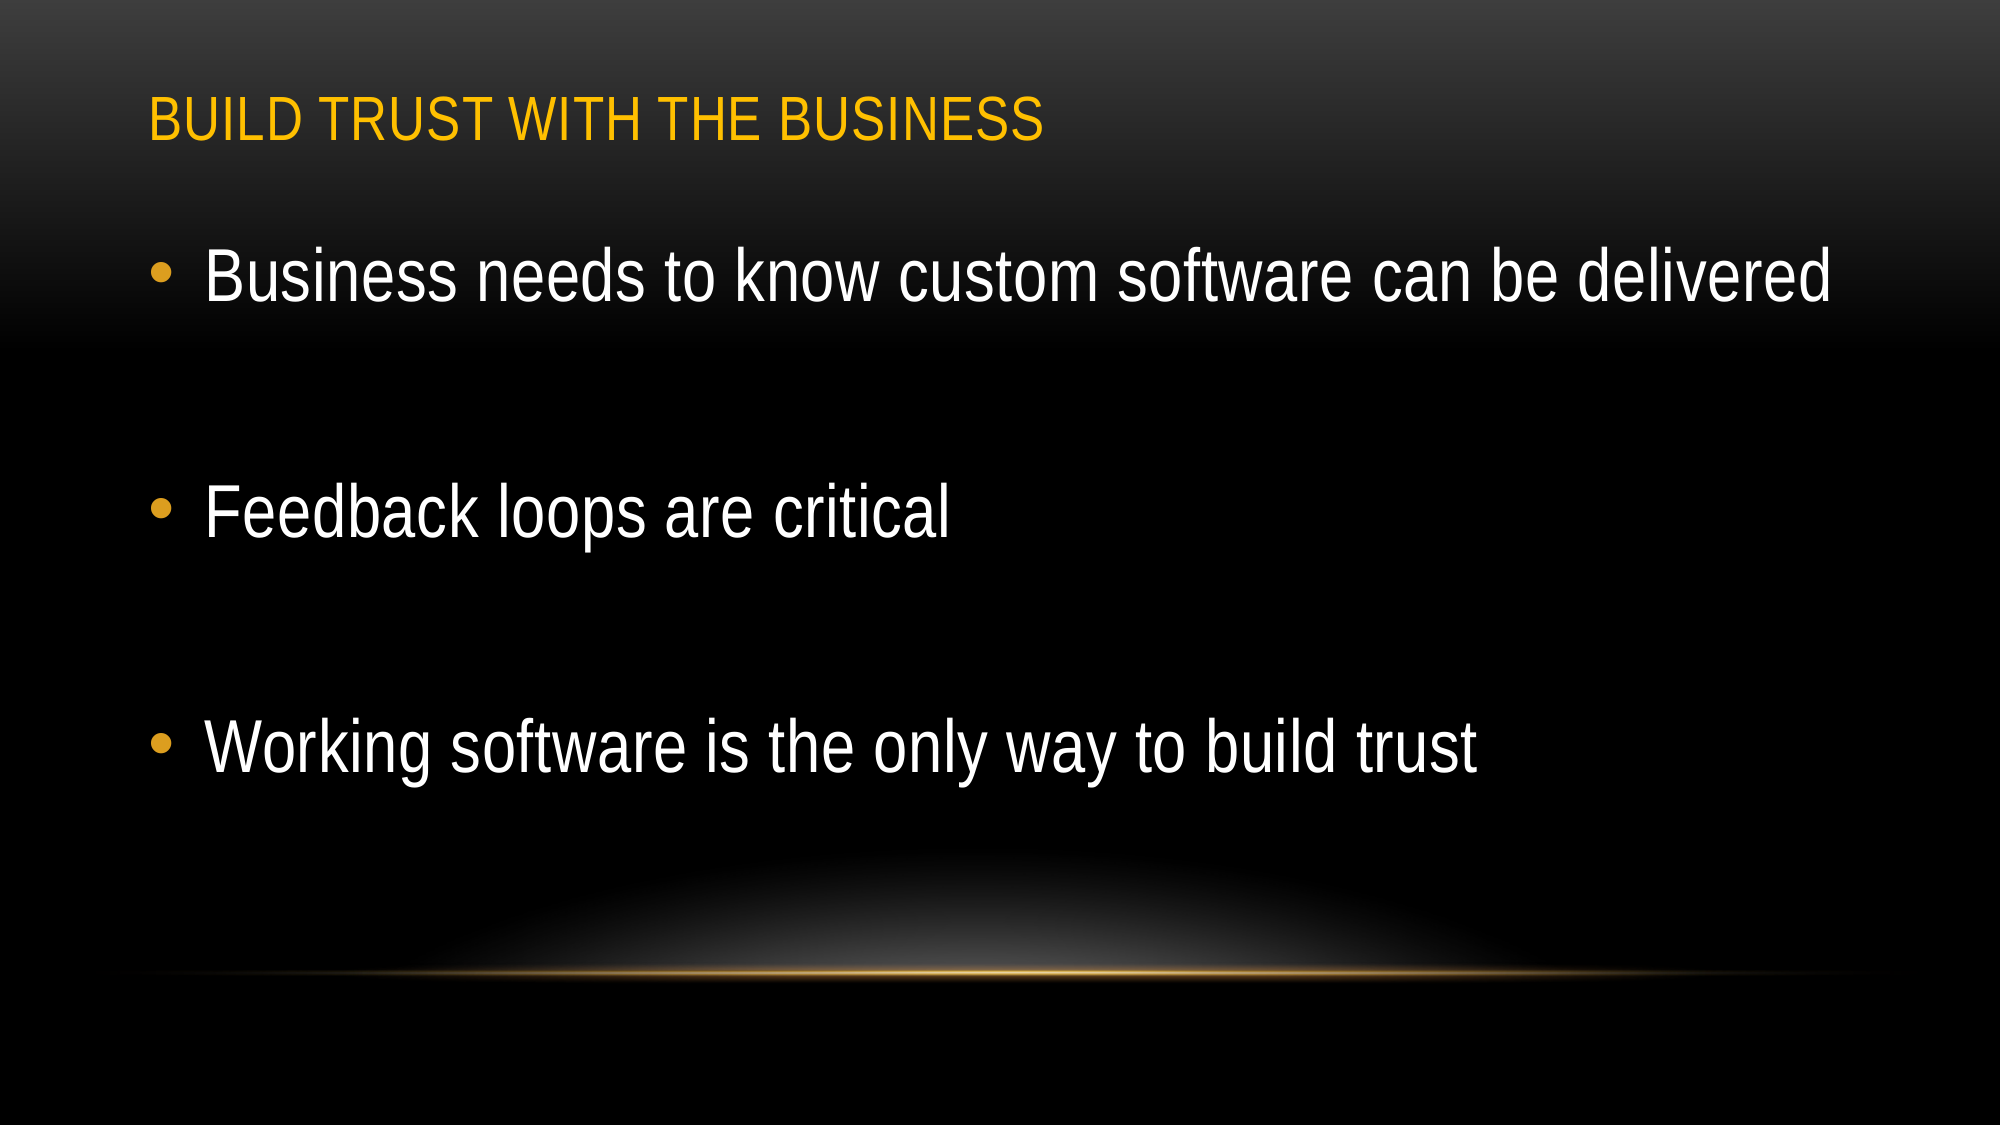

# BUILD TRUST with the business
Business needs to know custom software can be delivered

Feedback loops are critical

Working software is the only way to build trust